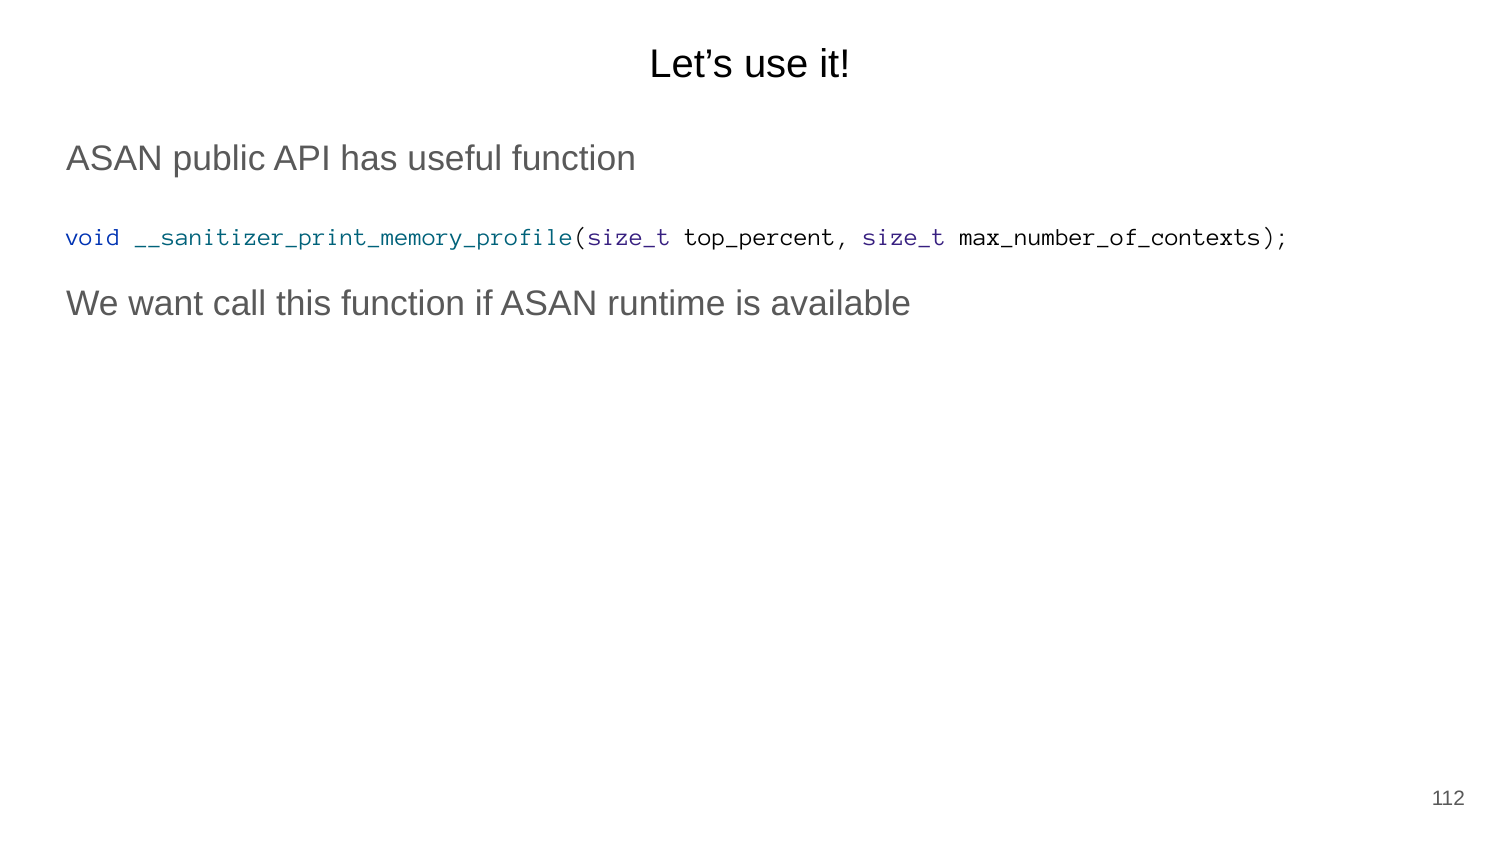

Let’s use it!

ASAN public API has useful function

void __sanitizer_print_memory_profile(size_t top_percent, size_t max_number_of_contexts);

We want call this function if ASAN runtime is available

112